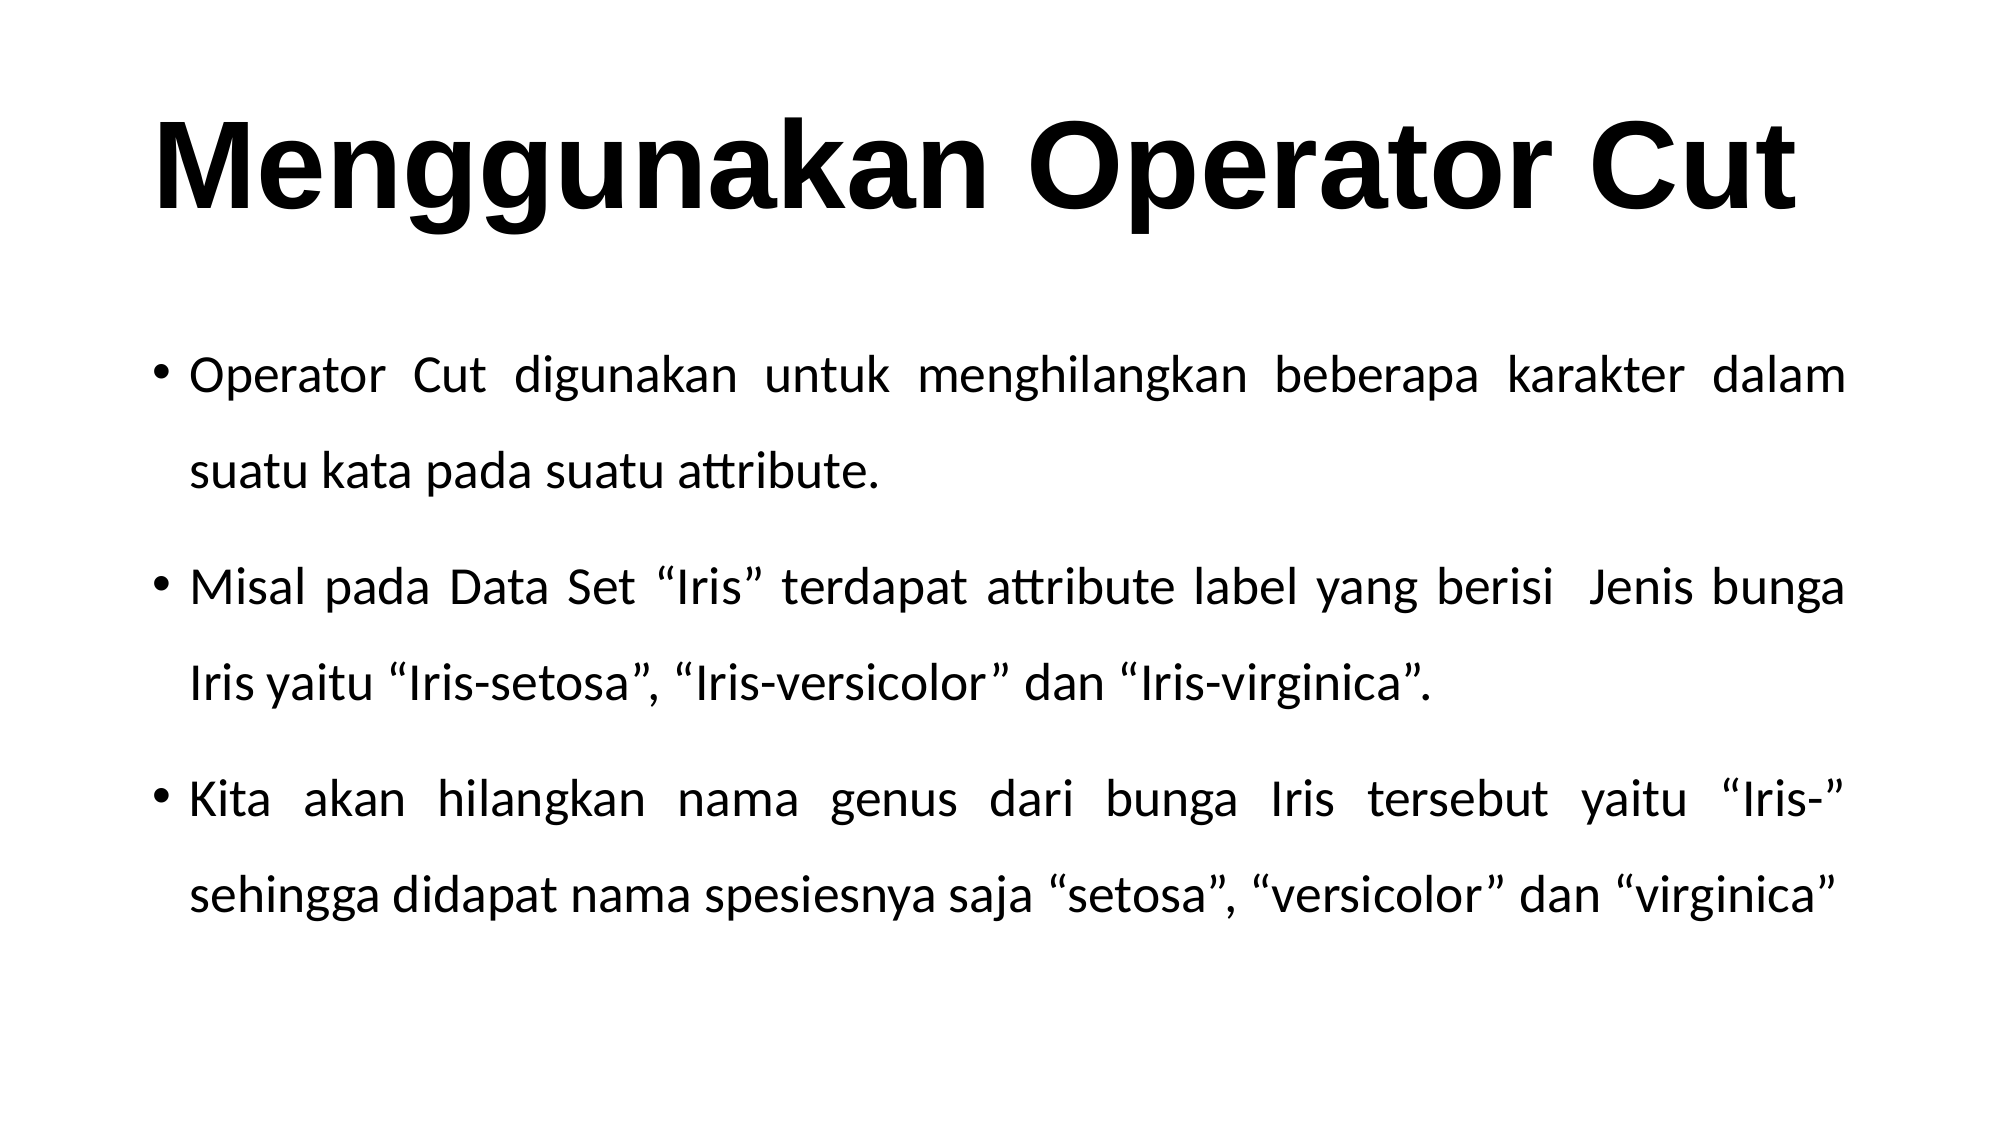

# Menggunakan Operator Cut
Operator Cut digunakan untuk menghilangkan beberapa karakter dalam suatu kata pada suatu attribute.
Misal pada Data Set “Iris” terdapat attribute label yang berisi  Jenis bunga Iris yaitu “Iris-setosa”, “Iris-versicolor” dan “Iris-virginica”.
Kita akan hilangkan nama genus dari bunga Iris tersebut yaitu “Iris-” sehingga didapat nama spesiesnya saja “setosa”, “versicolor” dan “virginica”